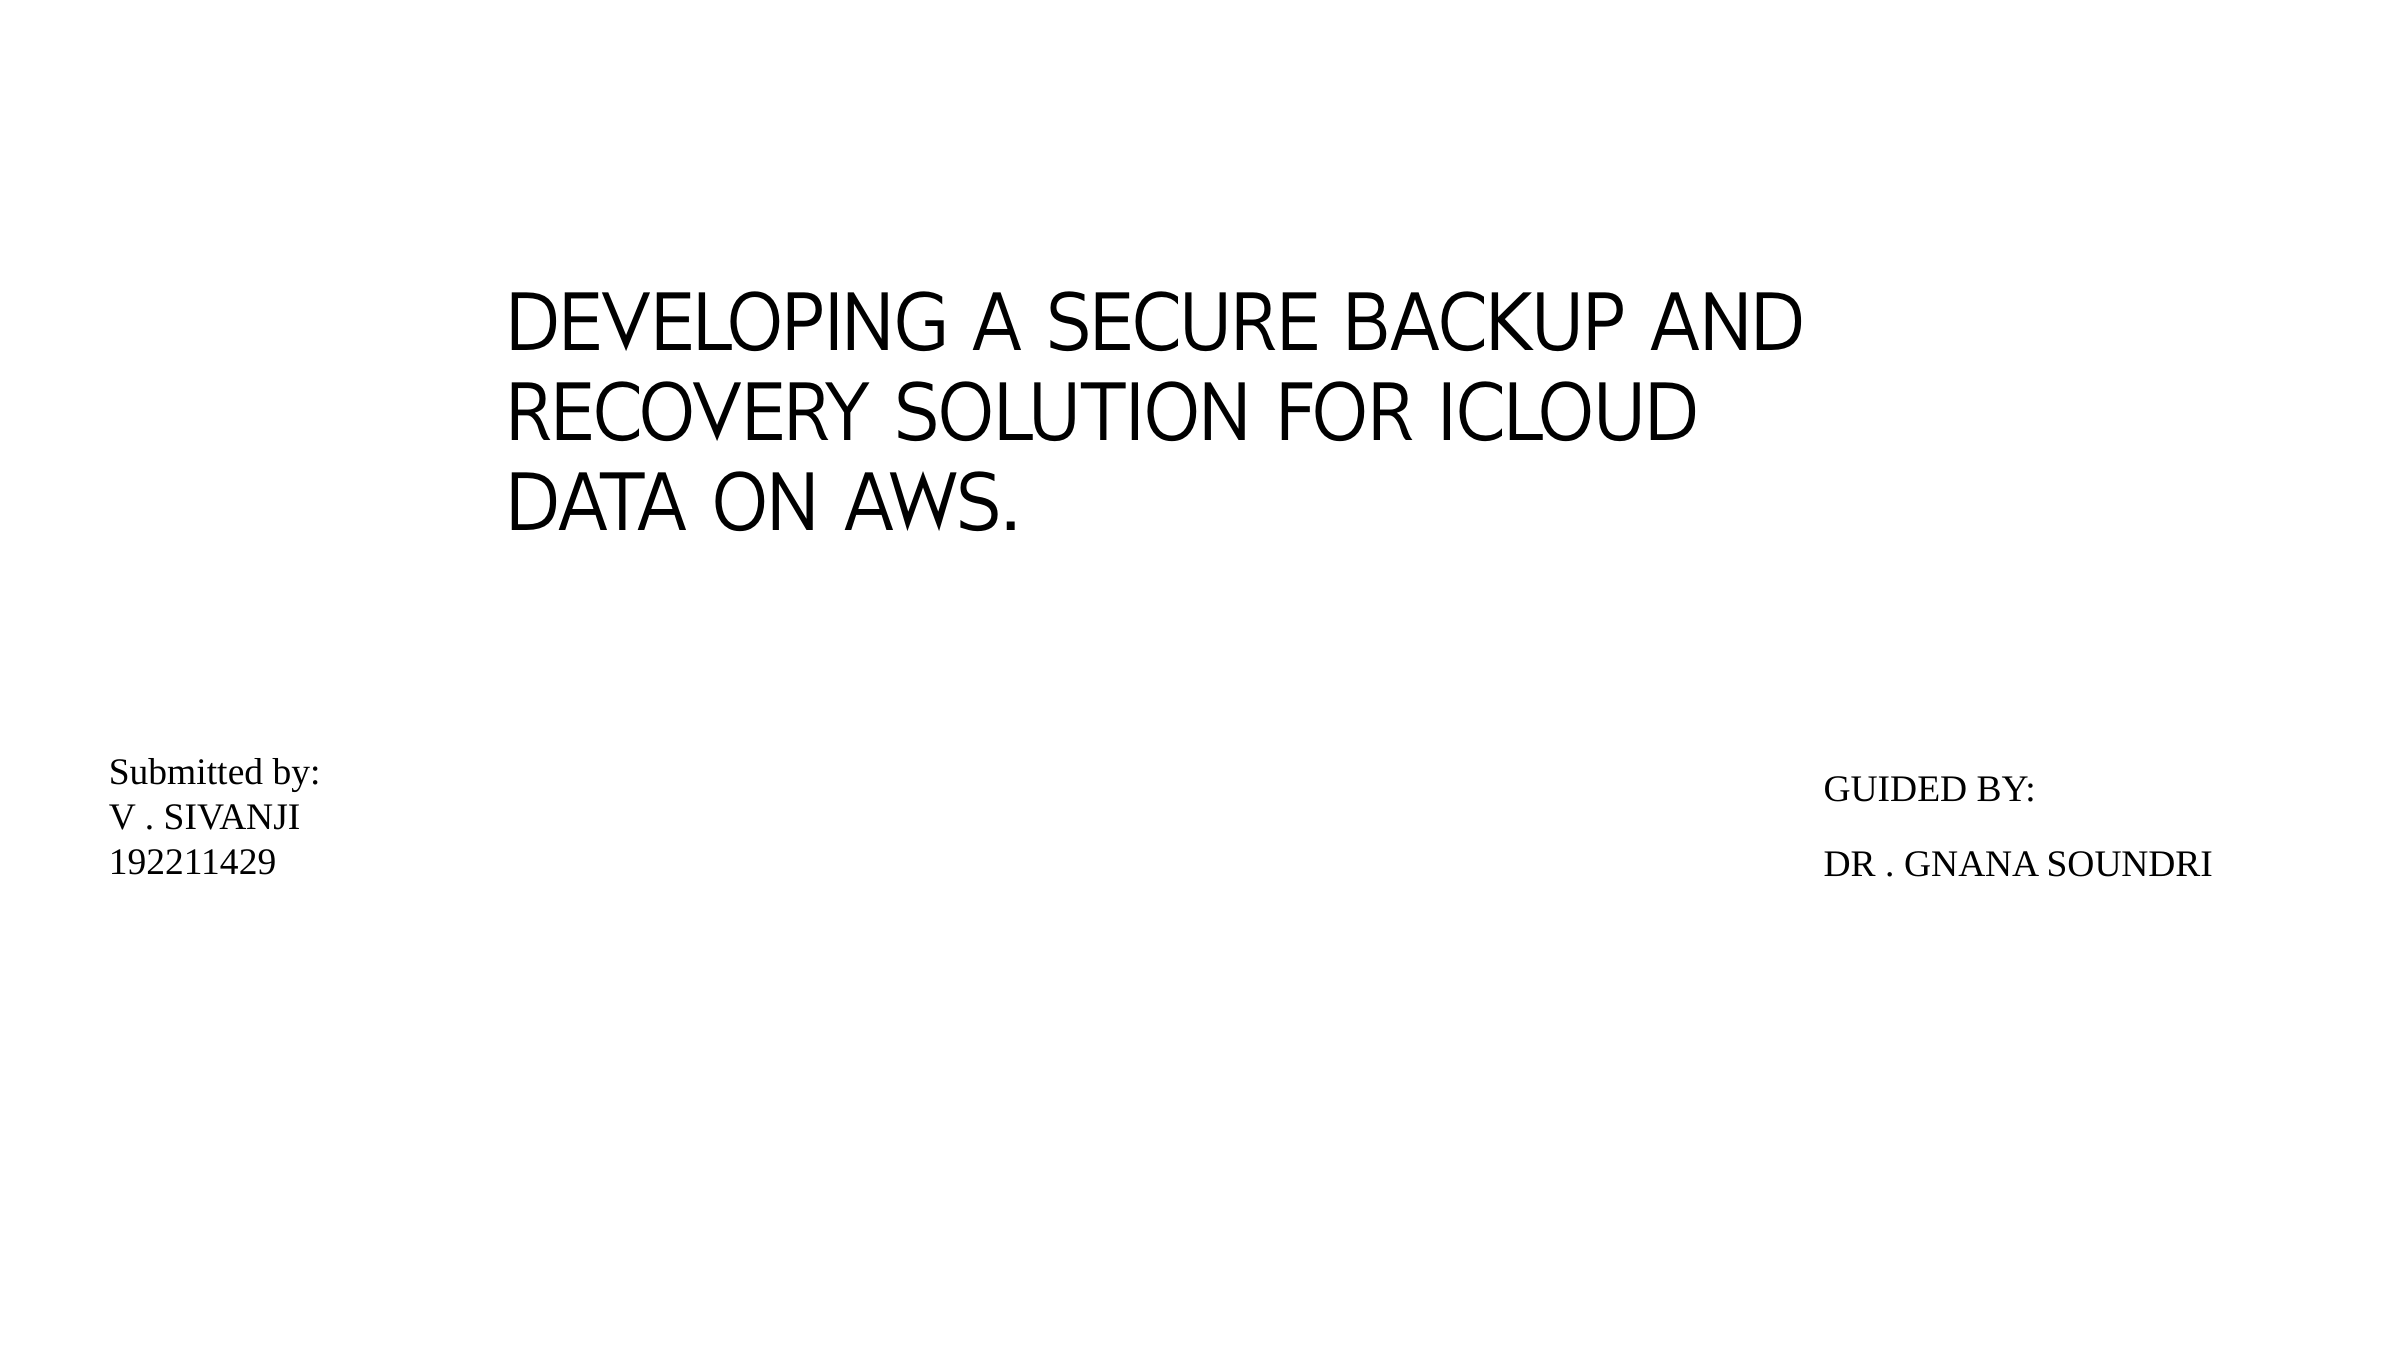

Developing a Secure Backup and Recovery Solution for iCloud Data on AWS.
Submitted by:
V . SIVANJI
192211429
Guided by:
Dr . Gnana Soundri